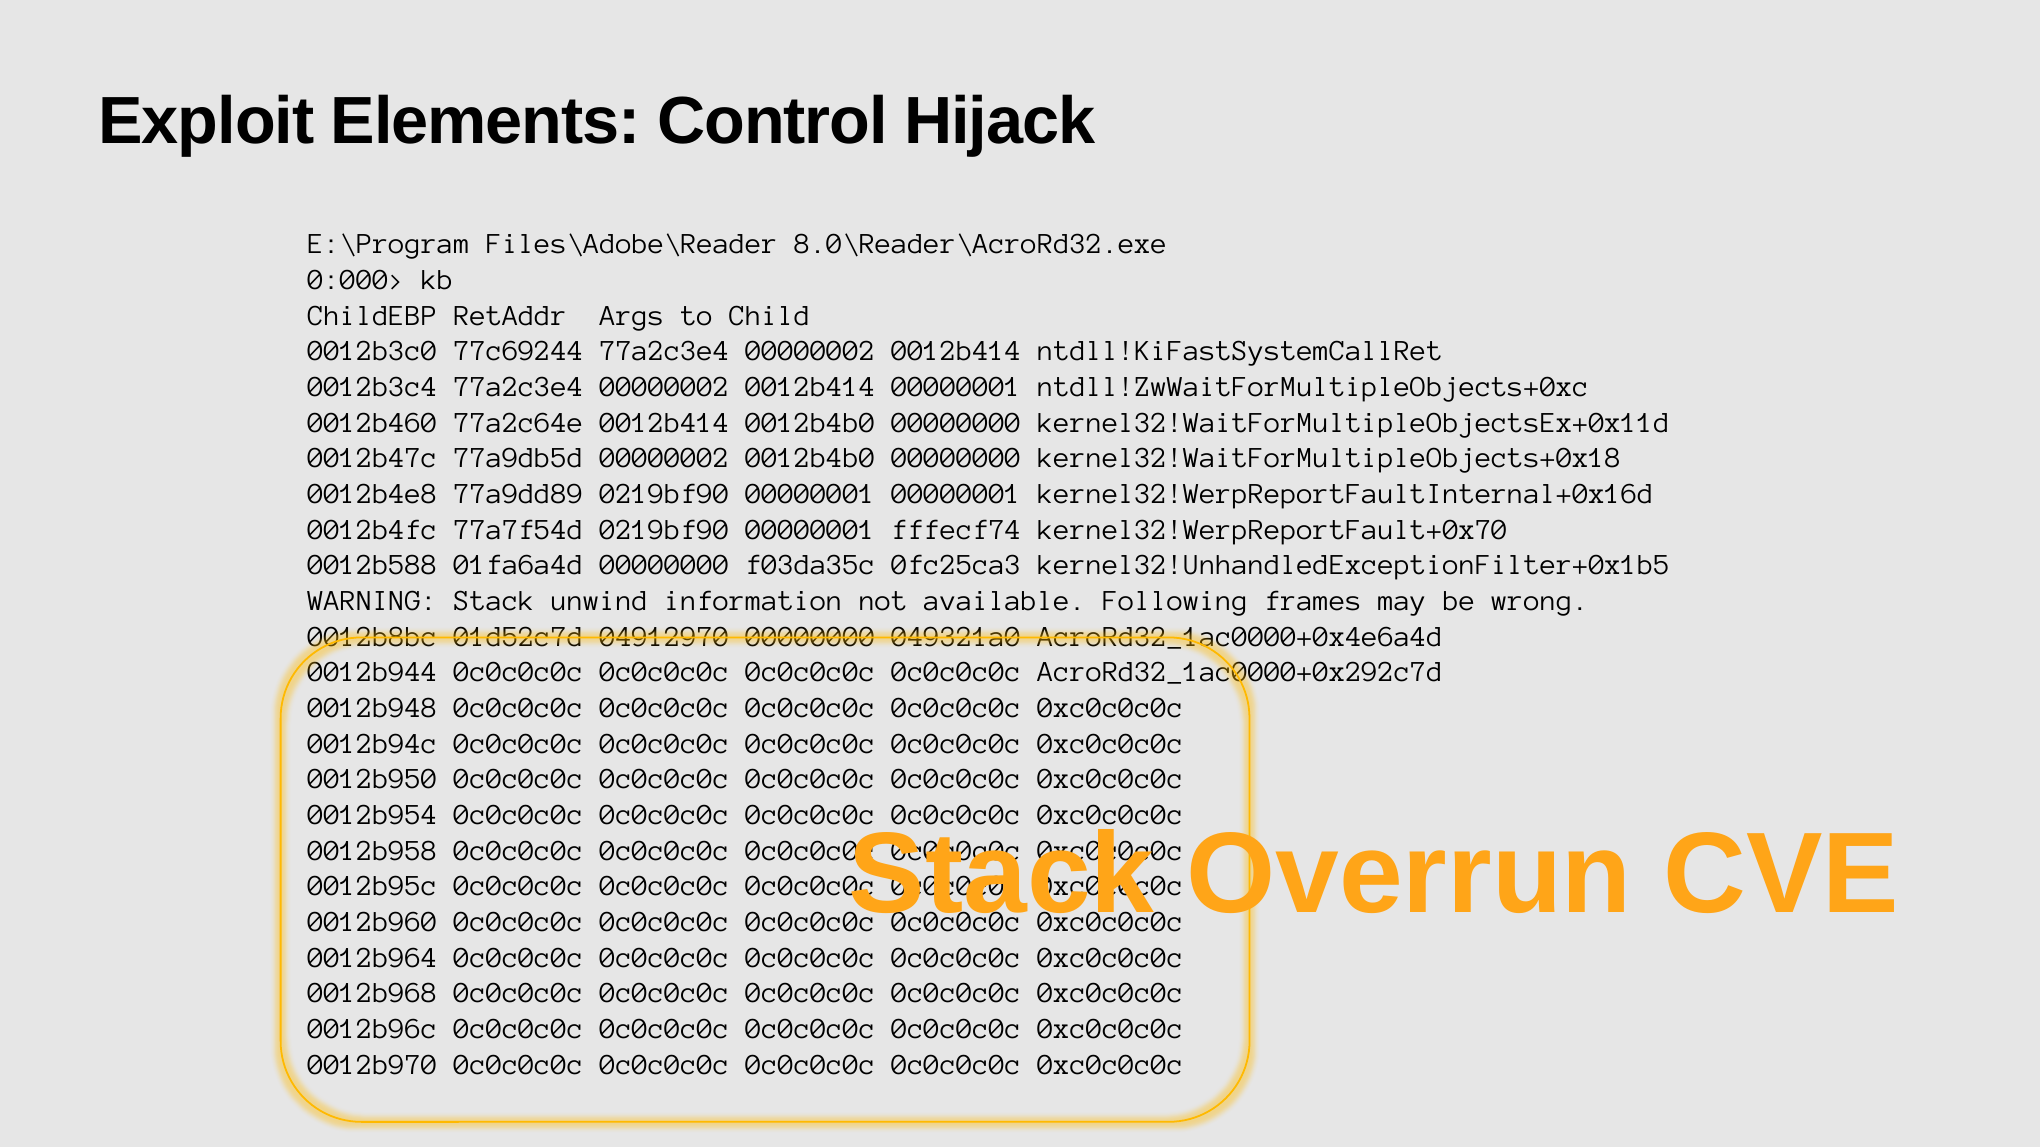

# Exploit Elements: Control Hijack
E:\Program Files\Adobe\Reader 8.0\Reader\AcroRd32.exe
0:000> kb
ChildEBP RetAddr  Args to Child
0012b3c0 77c69244 77a2c3e4 00000002 0012b414 ntdll!KiFastSystemCallRet
0012b3c4 77a2c3e4 00000002 0012b414 00000001 ntdll!ZwWaitForMultipleObjects+0xc
0012b460 77a2c64e 0012b414 0012b4b0 00000000 kernel32!WaitForMultipleObjectsEx+0x11d
0012b47c 77a9db5d 00000002 0012b4b0 00000000 kernel32!WaitForMultipleObjects+0x18
0012b4e8 77a9dd89 0219bf90 00000001 00000001 kernel32!WerpReportFaultInternal+0x16d
0012b4fc 77a7f54d 0219bf90 00000001 fffecf74 kernel32!WerpReportFault+0x70
0012b588 01fa6a4d 00000000 f03da35c 0fc25ca3 kernel32!UnhandledExceptionFilter+0x1b5
WARNING: Stack unwind information not available. Following frames may be wrong.
0012b8bc 01d52c7d 04912970 00000000 049321a0 AcroRd32_1ac0000+0x4e6a4d
0012b944 0c0c0c0c 0c0c0c0c 0c0c0c0c 0c0c0c0c AcroRd32_1ac0000+0x292c7d
0012b948 0c0c0c0c 0c0c0c0c 0c0c0c0c 0c0c0c0c 0xc0c0c0c
0012b94c 0c0c0c0c 0c0c0c0c 0c0c0c0c 0c0c0c0c 0xc0c0c0c
0012b950 0c0c0c0c 0c0c0c0c 0c0c0c0c 0c0c0c0c 0xc0c0c0c
0012b954 0c0c0c0c 0c0c0c0c 0c0c0c0c 0c0c0c0c 0xc0c0c0c
0012b958 0c0c0c0c 0c0c0c0c 0c0c0c0c 0c0c0c0c 0xc0c0c0c
0012b95c 0c0c0c0c 0c0c0c0c 0c0c0c0c 0c0c0c0c 0xc0c0c0c
0012b960 0c0c0c0c 0c0c0c0c 0c0c0c0c 0c0c0c0c 0xc0c0c0c
0012b964 0c0c0c0c 0c0c0c0c 0c0c0c0c 0c0c0c0c 0xc0c0c0c
0012b968 0c0c0c0c 0c0c0c0c 0c0c0c0c 0c0c0c0c 0xc0c0c0c
0012b96c 0c0c0c0c 0c0c0c0c 0c0c0c0c 0c0c0c0c 0xc0c0c0c
0012b970 0c0c0c0c 0c0c0c0c 0c0c0c0c 0c0c0c0c 0xc0c0c0c

Stack Overrun CVE